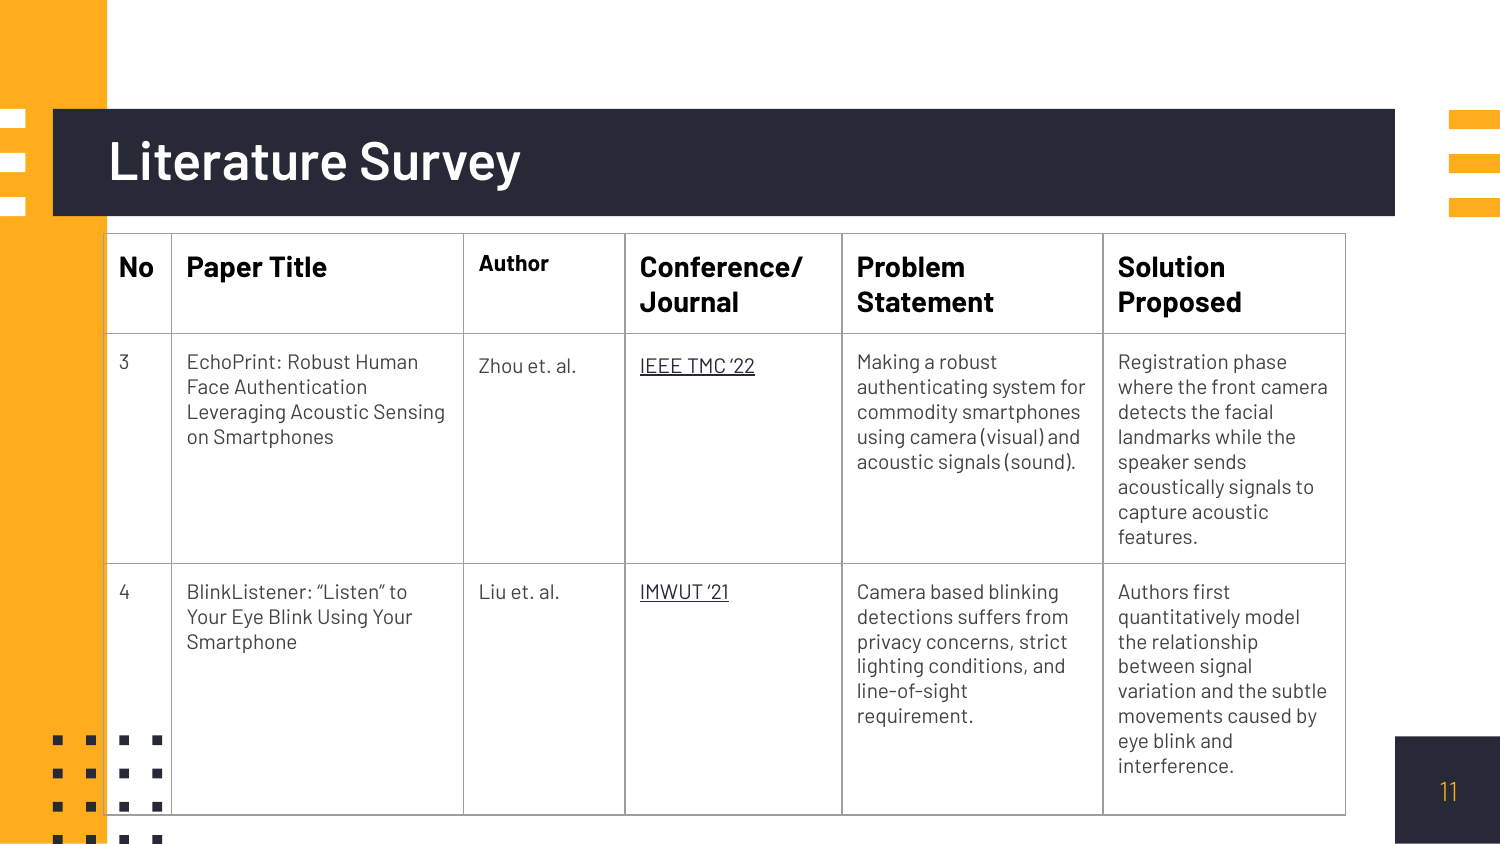

# Literature Survey
| No | Paper Title | Author | Conference/Journal | Problem Statement | Solution Proposed |
| --- | --- | --- | --- | --- | --- |
| 3 | EchoPrint: Robust Human Face Authentication Leveraging Acoustic Sensing on Smartphones | Zhou et. al. | IEEE TMC ‘22 | Making a robust authenticating system for commodity smartphones using camera (visual) and acoustic signals (sound). | Registration phase where the front camera detects the facial landmarks while the speaker sends acoustically signals to capture acoustic features. |
| 4 | BlinkListener: “Listen” to Your Eye Blink Using Your Smartphone | Liu et. al. | IMWUT ‘21 | Camera based blinking detections suffers from privacy concerns, strict lighting conditions, and line-of-sight requirement. | Authors first quantitatively model the relationship between signal variation and the subtle movements caused by eye blink and interference. |
11